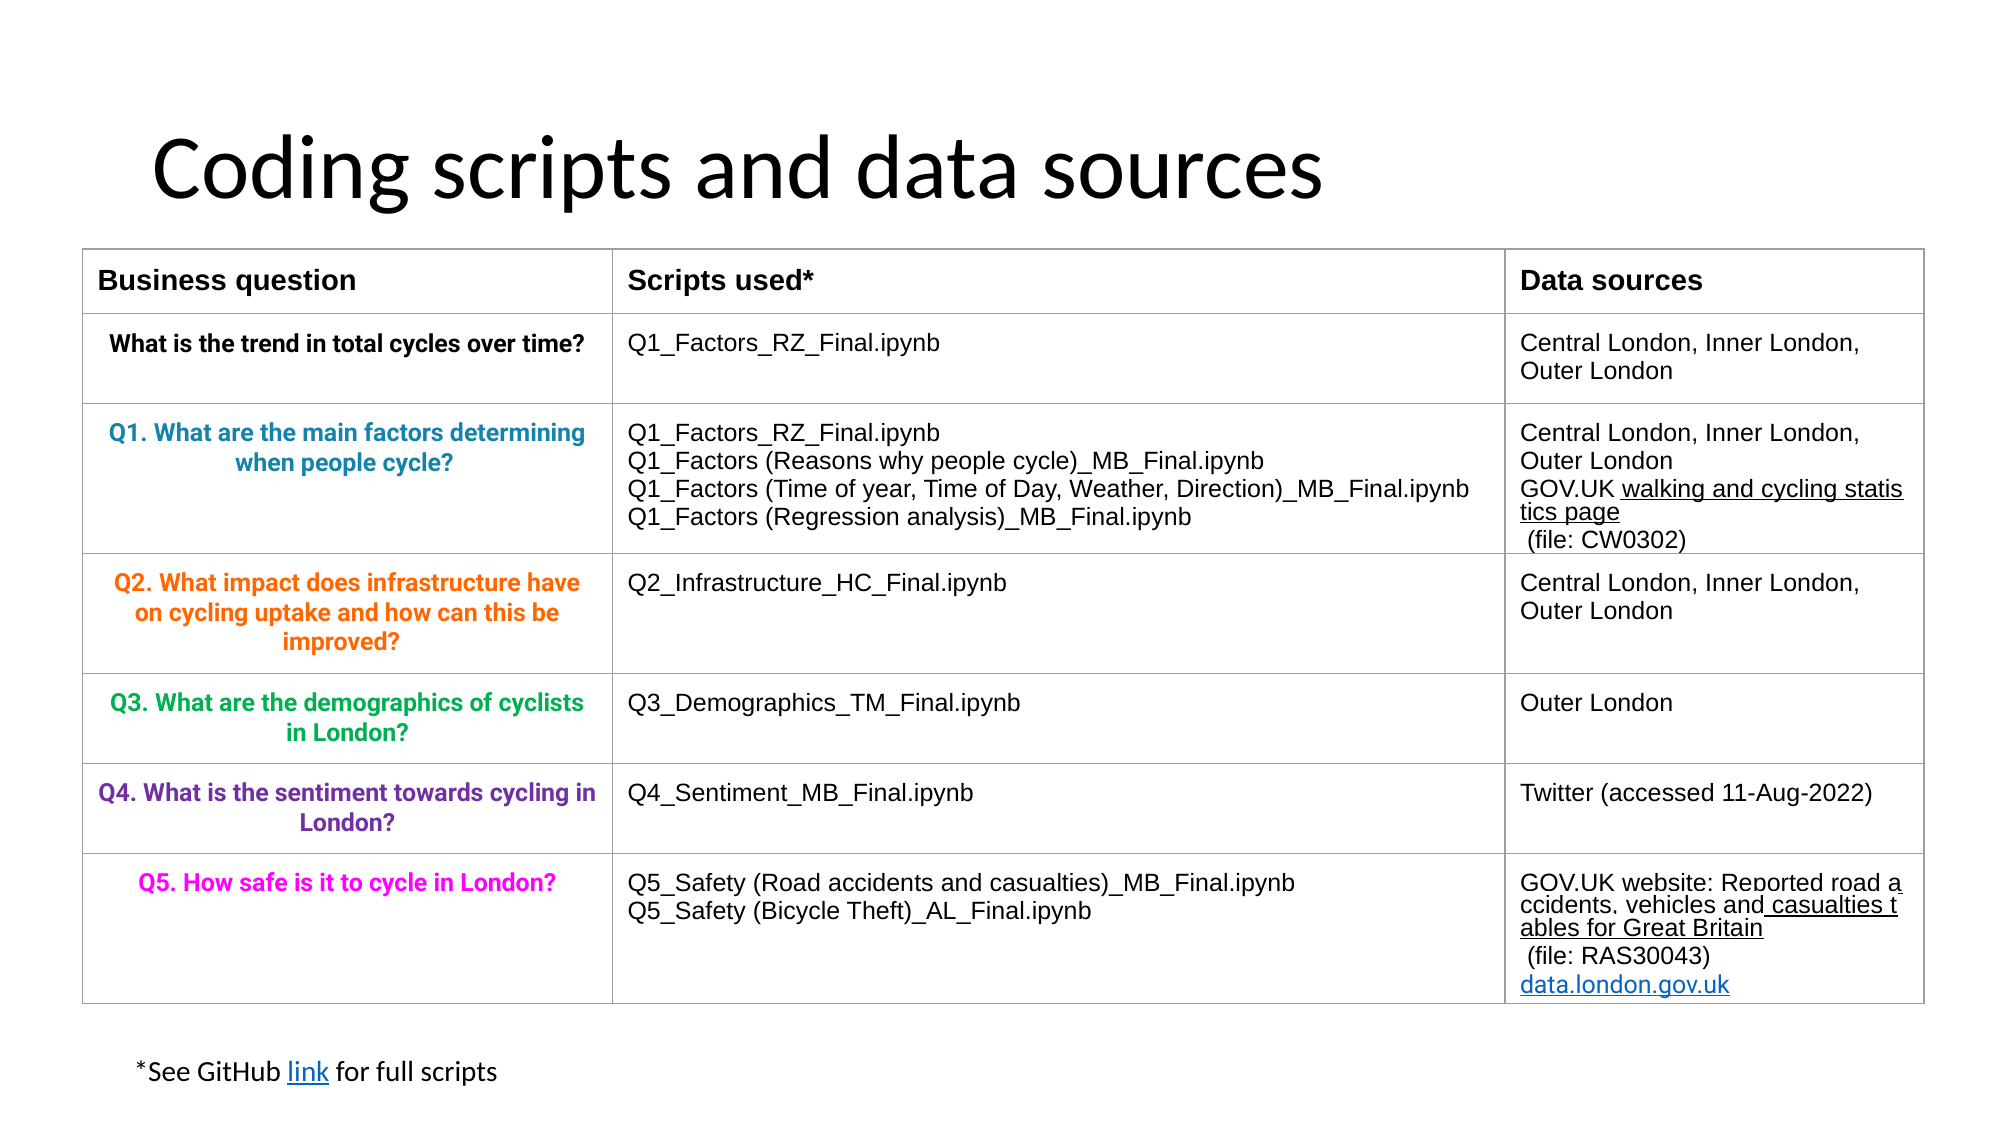

# Coding scripts and data sources
| Business question | Scripts used\* | Data sources |
| --- | --- | --- |
| What is the trend in total cycles over time? | Q1\_Factors\_RZ\_Final.ipynb | Central London, Inner London, Outer London |
| Q1. What are the main factors determining when people cycle? | Q1\_Factors\_RZ\_Final.ipynb Q1\_Factors (Reasons why people cycle)\_MB\_Final.ipynb Q1\_Factors (Time of year, Time of Day, Weather, Direction)\_MB\_Final.ipynb Q1\_Factors (Regression analysis)\_MB\_Final.ipynb | Central London, Inner London, Outer London GOV.UK walking and cycling statistics page (file: CW0302) |
| Q2. What impact does infrastructure have on cycling uptake and how can this be improved? | Q2\_Infrastructure\_HC\_Final.ipynb | Central London, Inner London, Outer London |
| Q3. What are the demographics of cyclists in London? | Q3\_Demographics\_TM\_Final.ipynb | Outer London |
| Q4. What is the sentiment towards cycling in London? | Q4\_Sentiment\_MB\_Final.ipynb | Twitter (accessed 11-Aug-2022) |
| Q5. How safe is it to cycle in London? | Q5\_Safety (Road accidents and casualties)\_MB\_Final.ipynb Q5\_Safety (Bicycle Theft)\_AL\_Final.ipynb | GOV.UK website: Reported road accidents, vehicles and casualties tables for Great Britain (file: RAS30043) data.london.gov.uk |
*See GitHub link for full scripts